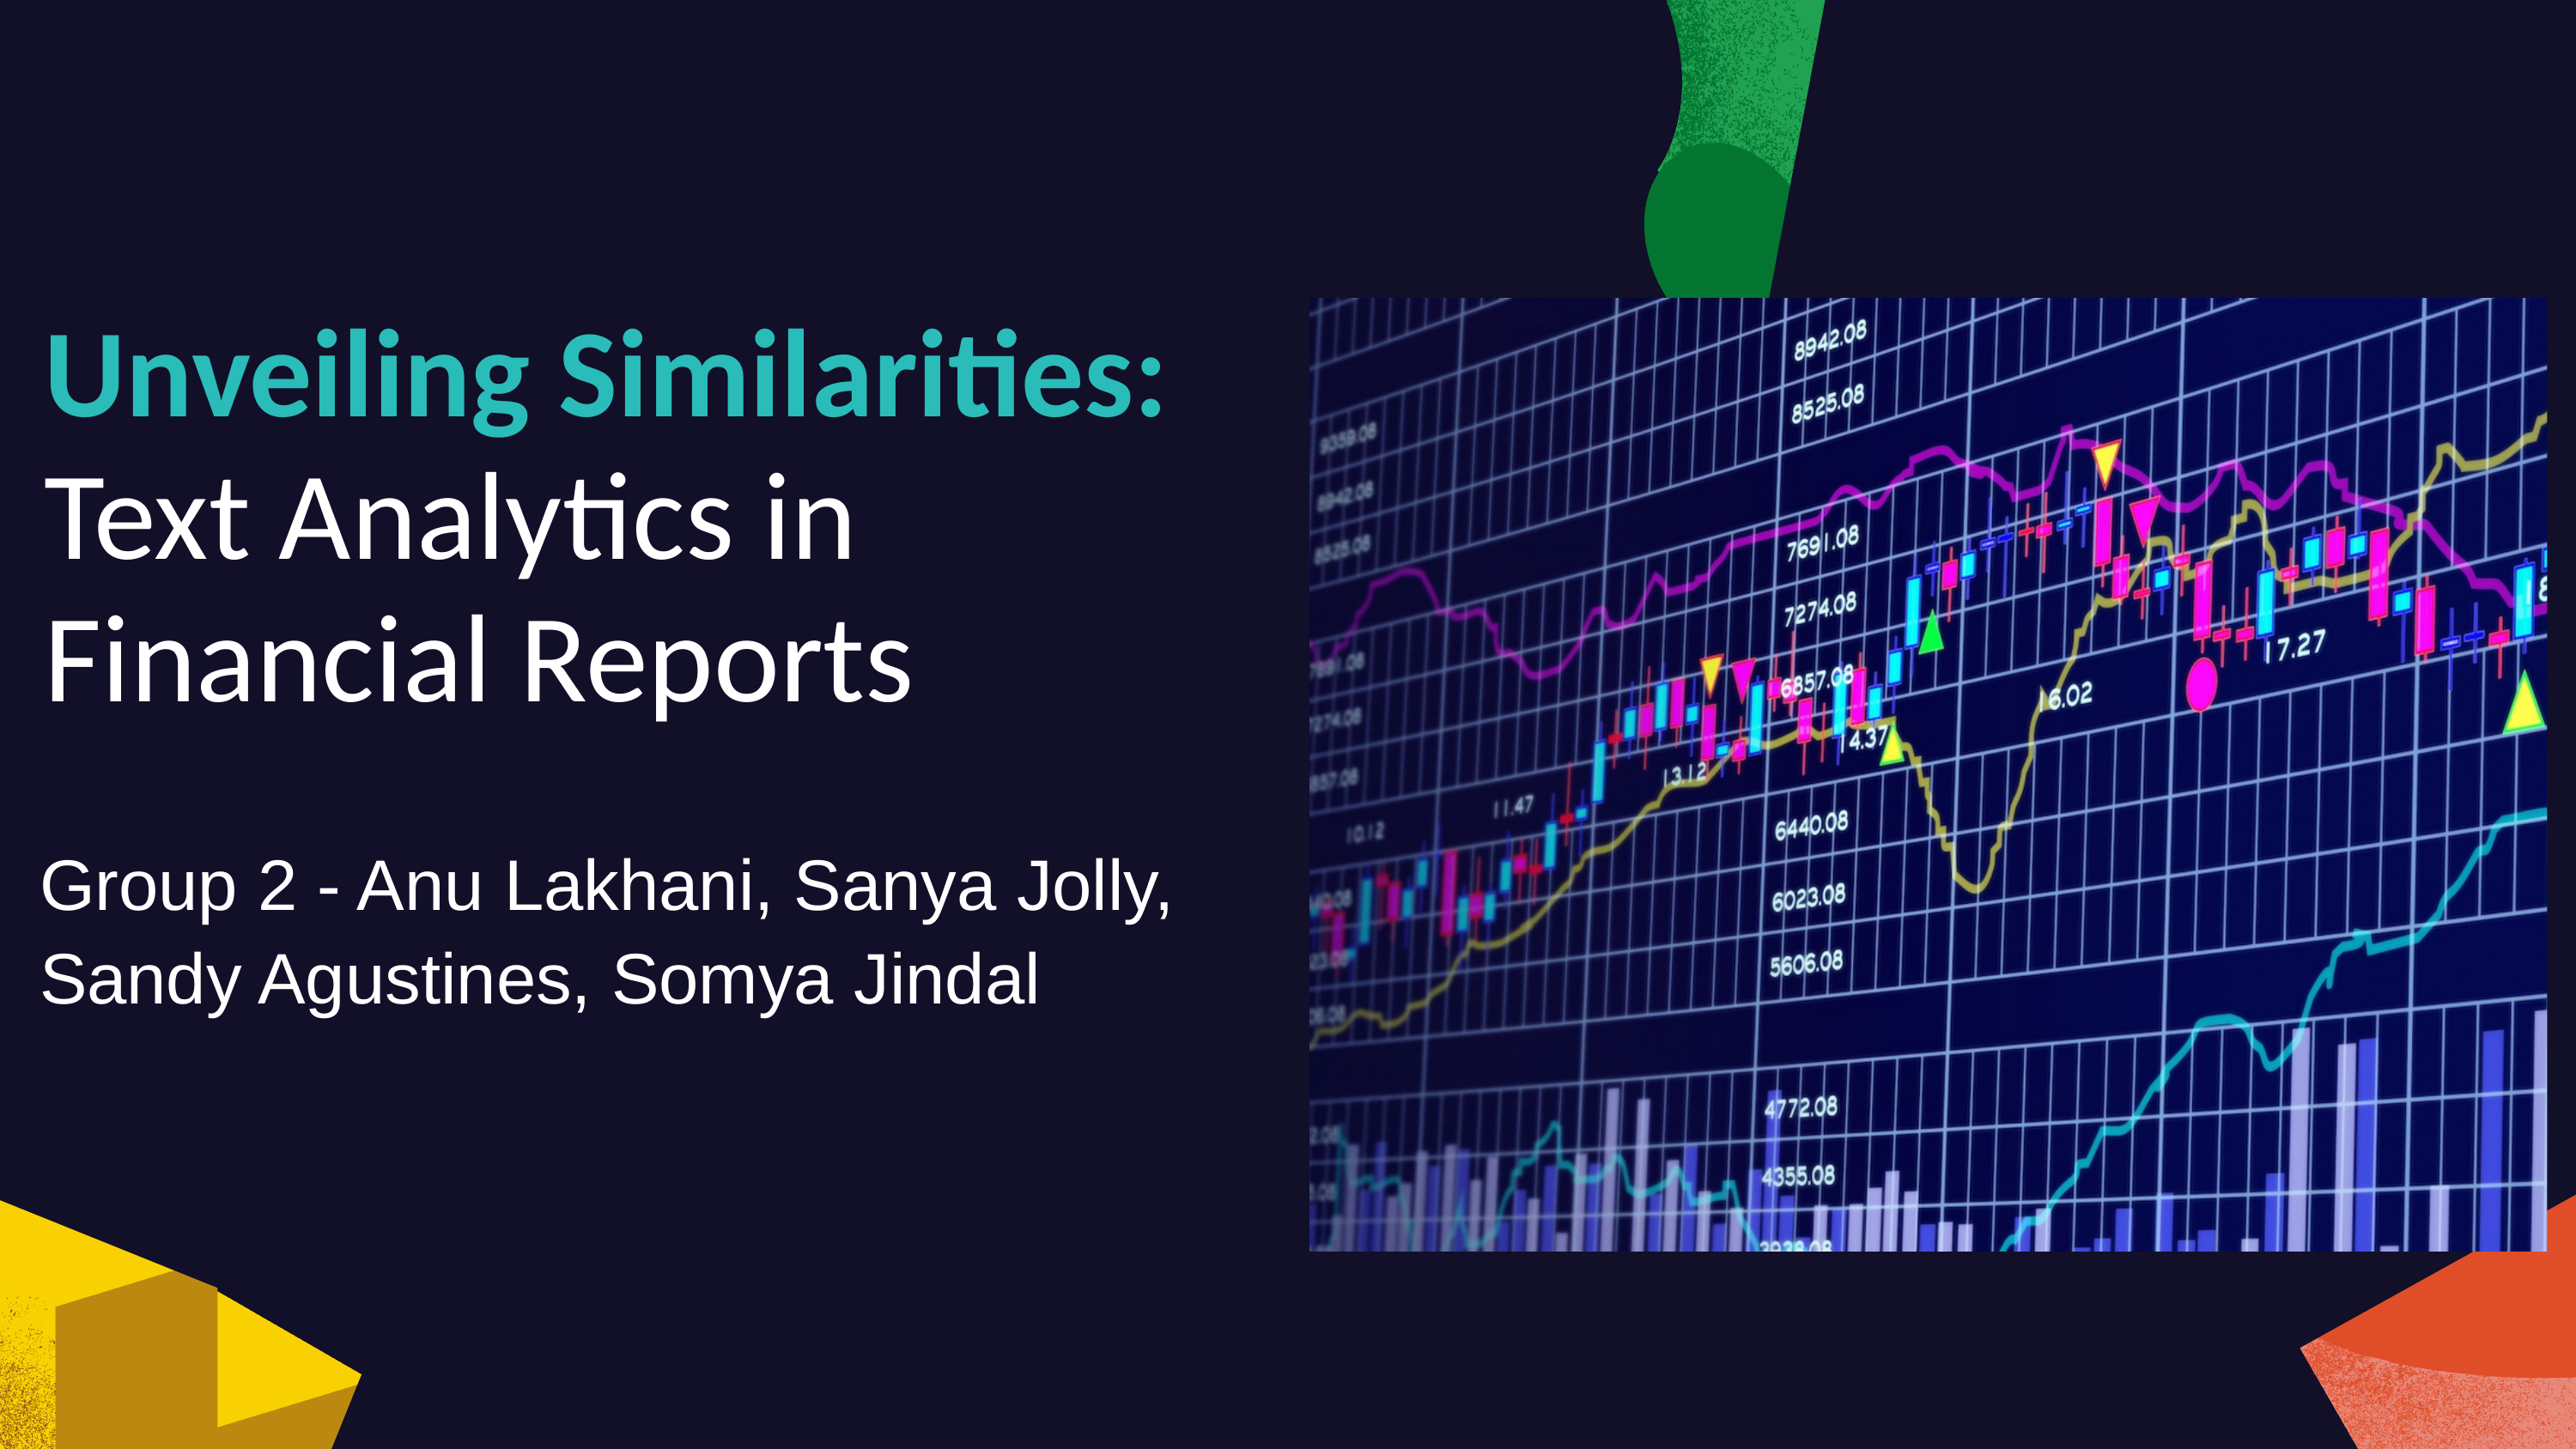

Unveiling Similarities: Text Analytics in Financial Reports
Group 2 - Anu Lakhani, Sanya Jolly, Sandy Agustines, Somya Jindal